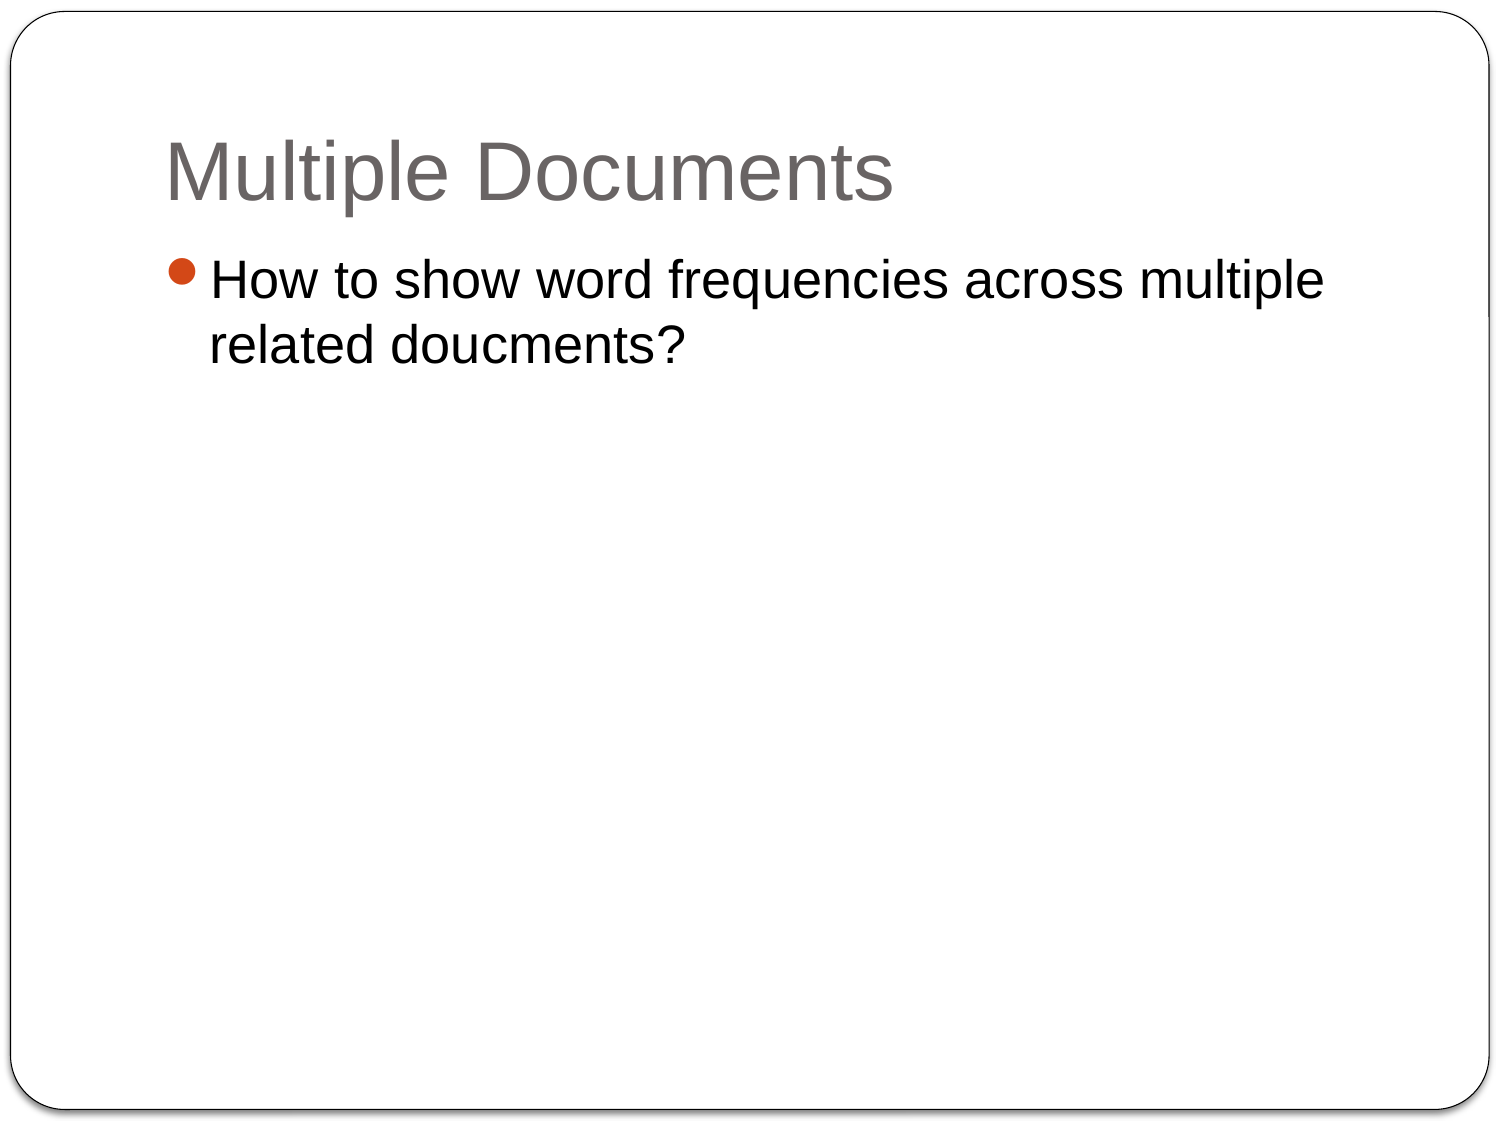

# Multiple Documents
How to show word frequencies across multiple related doucments?